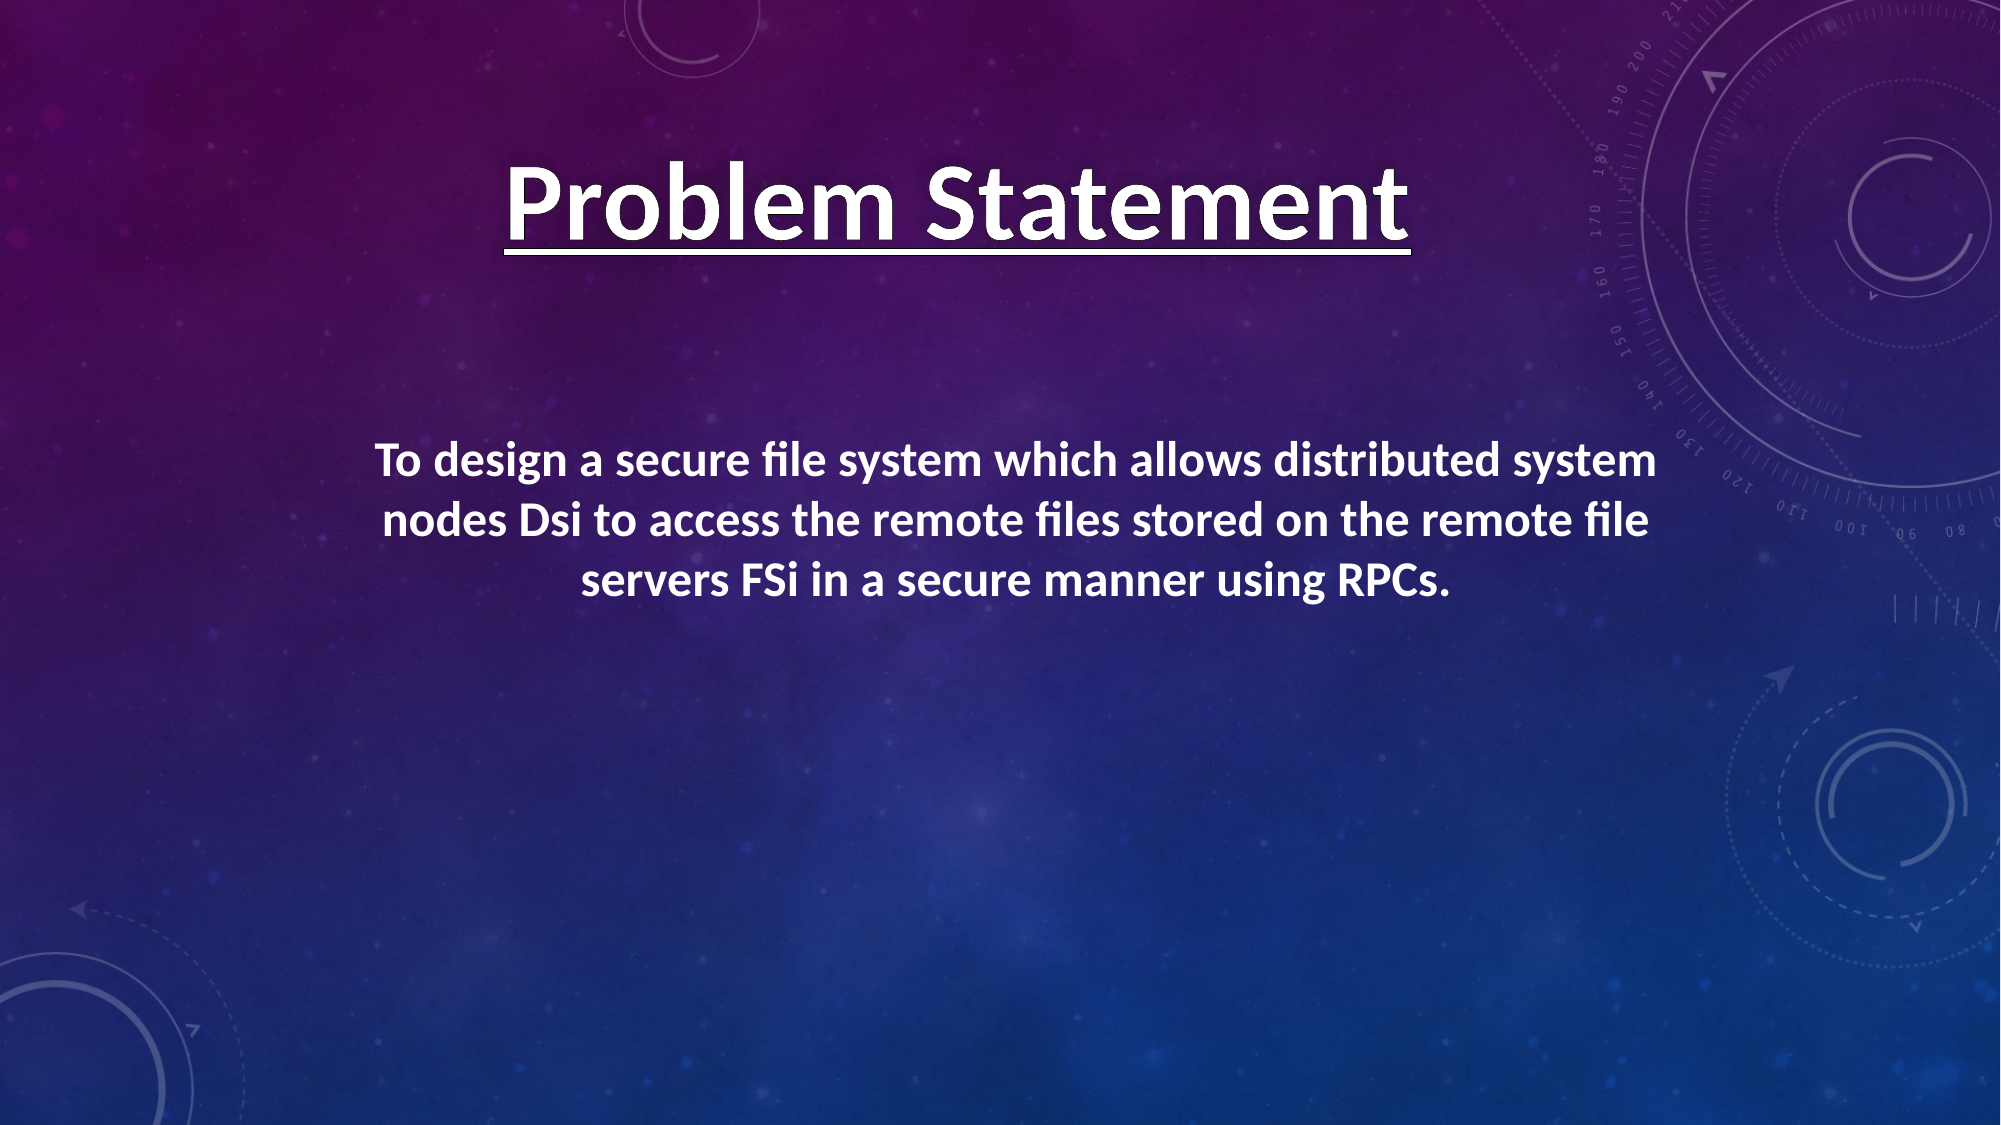

Problem Statement
To design a secure file system which allows distributed system nodes Dsi to access the remote files stored on the remote file servers FSi in a secure manner using RPCs.